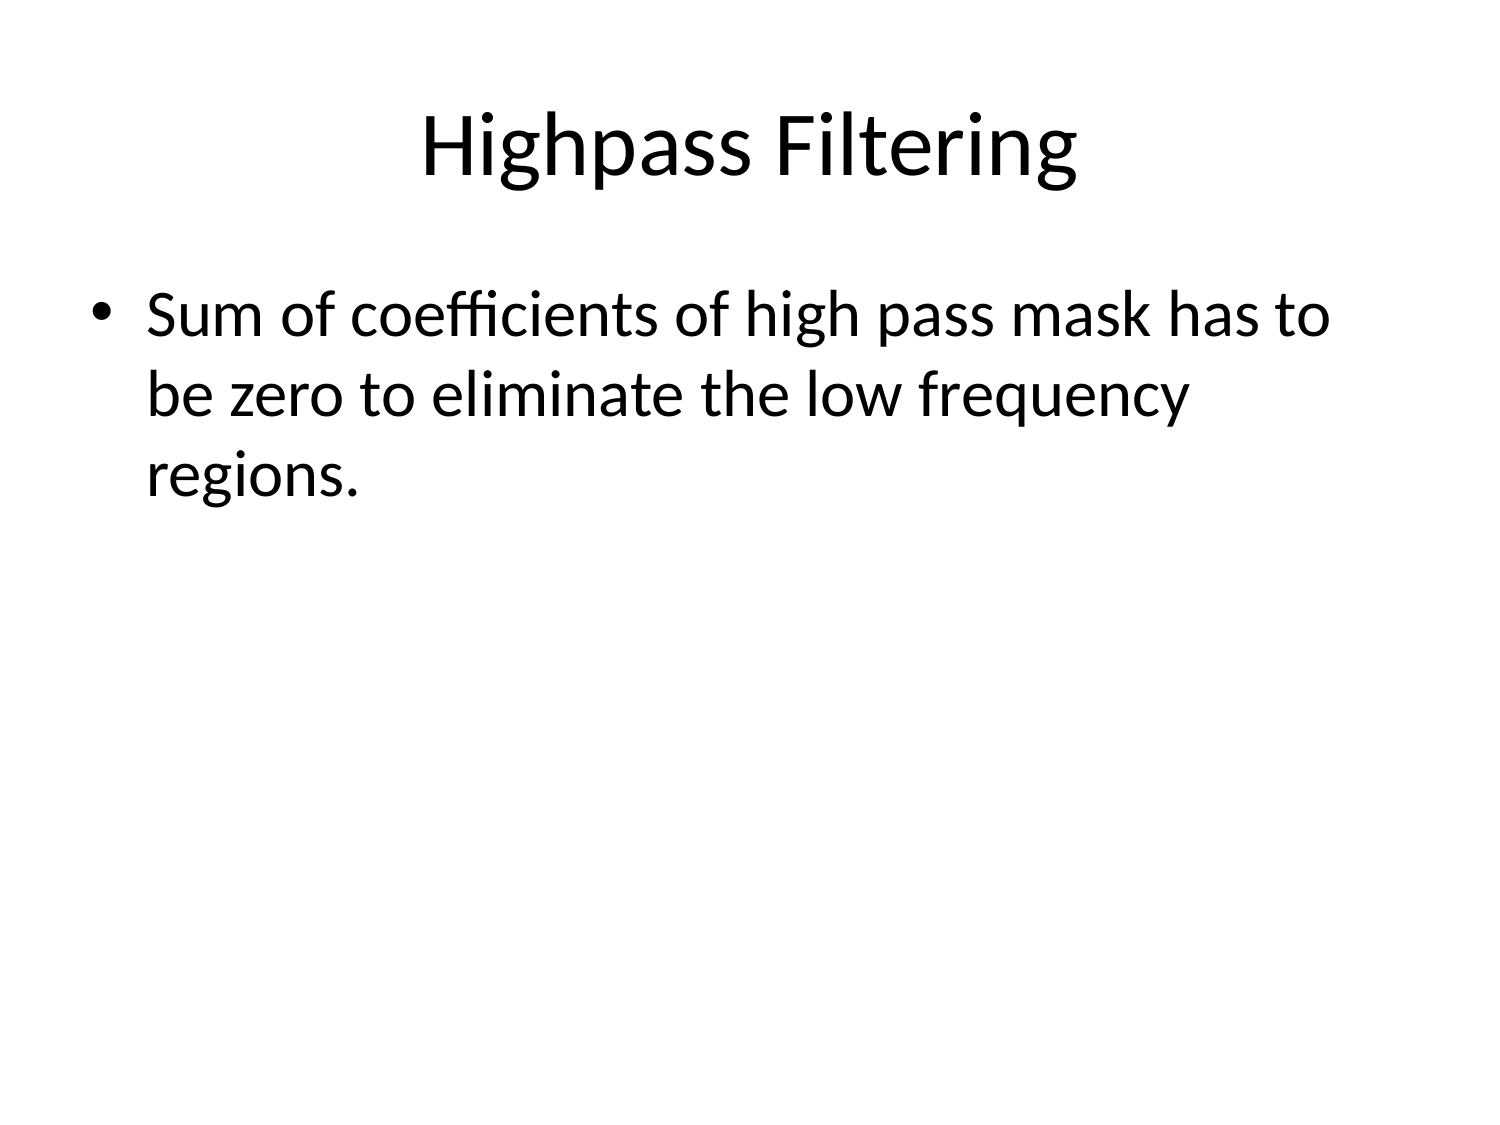

# Highpass Filtering
Sum of coefficients of high pass mask has to be zero to eliminate the low frequency regions.